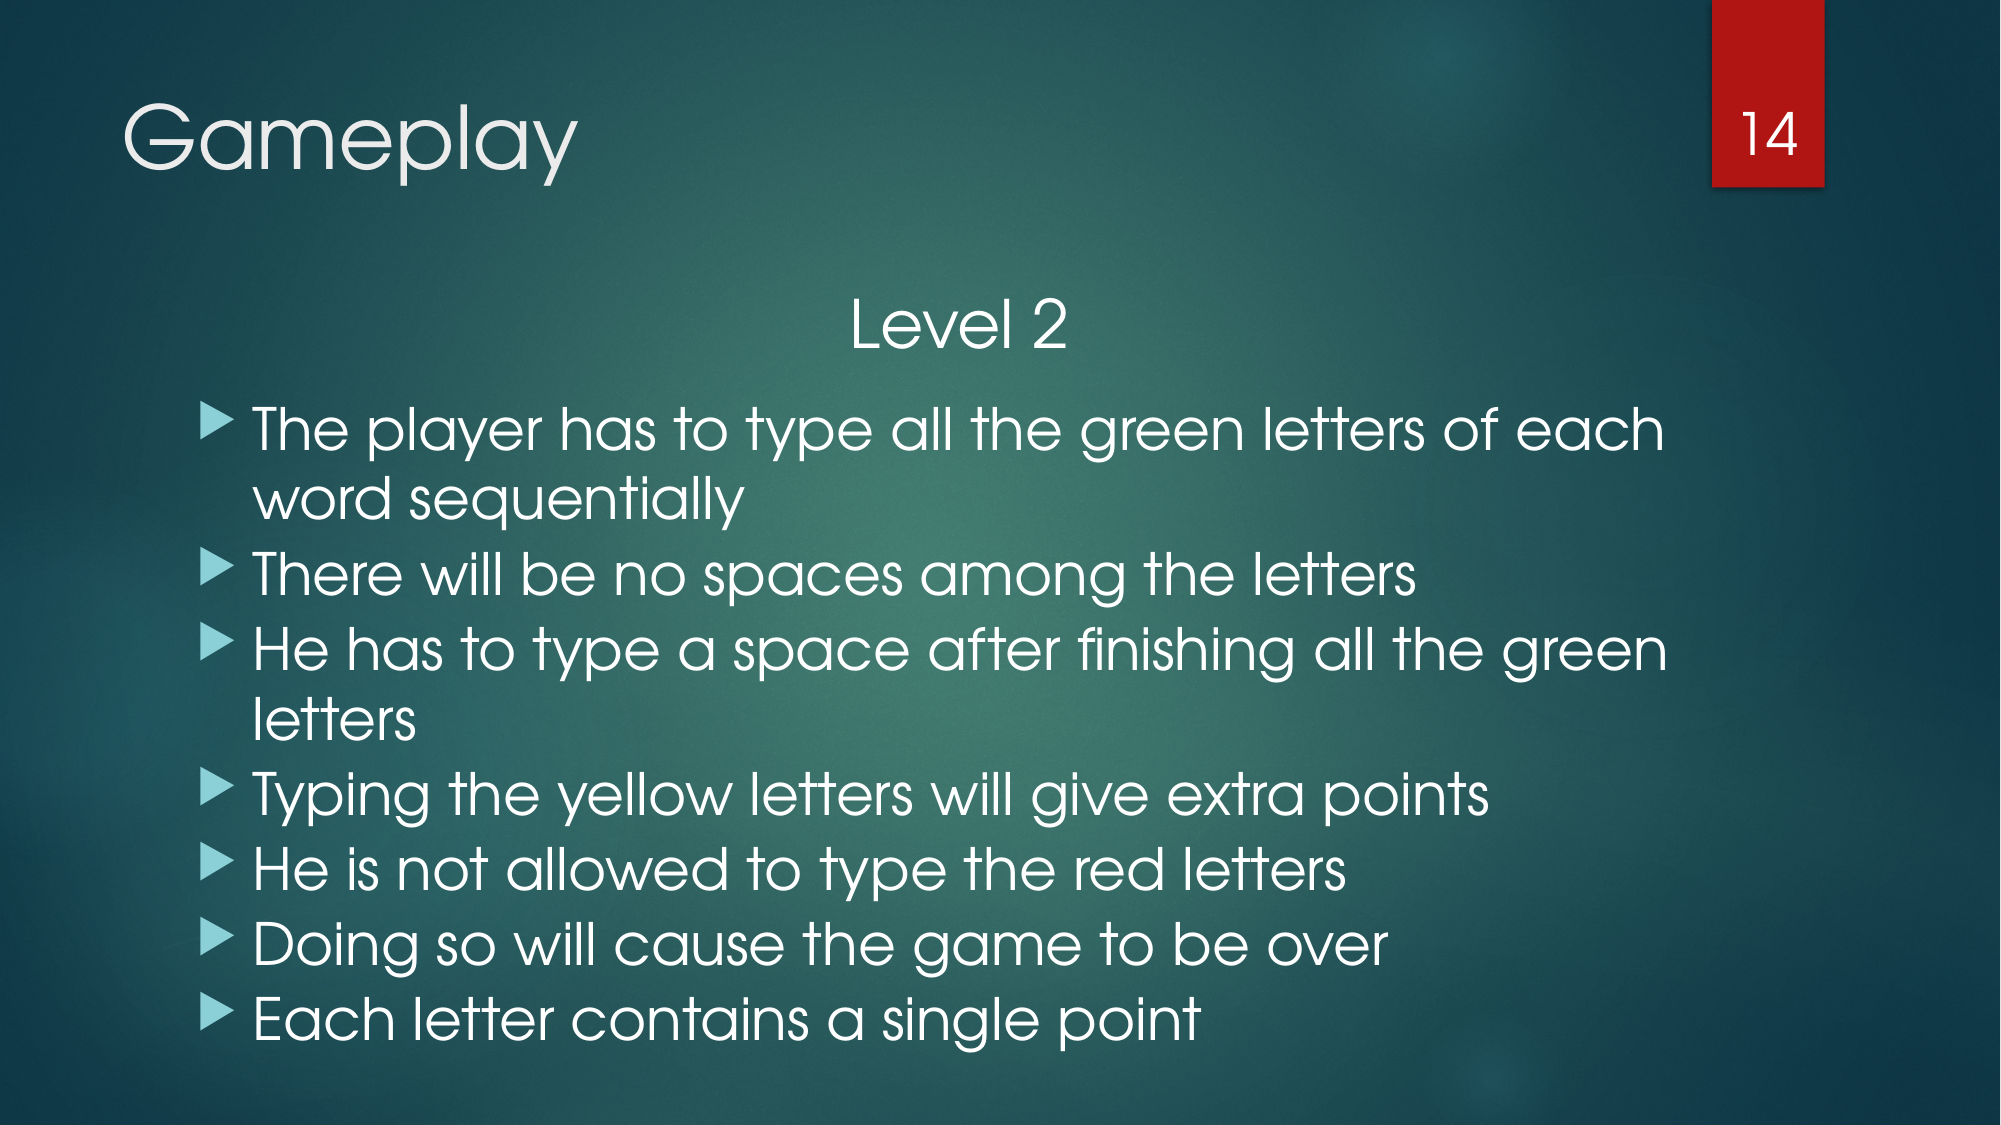

14
# Gameplay
Level 2

The player has to type all the green letters of each word sequentially
There will be no spaces among the letters
He has to type a space after finishing all the green  letters
Typing the yellow letters will give extra points
He is not allowed to type the red letters
Doing so will cause the game to be over
Each letter contains a single point